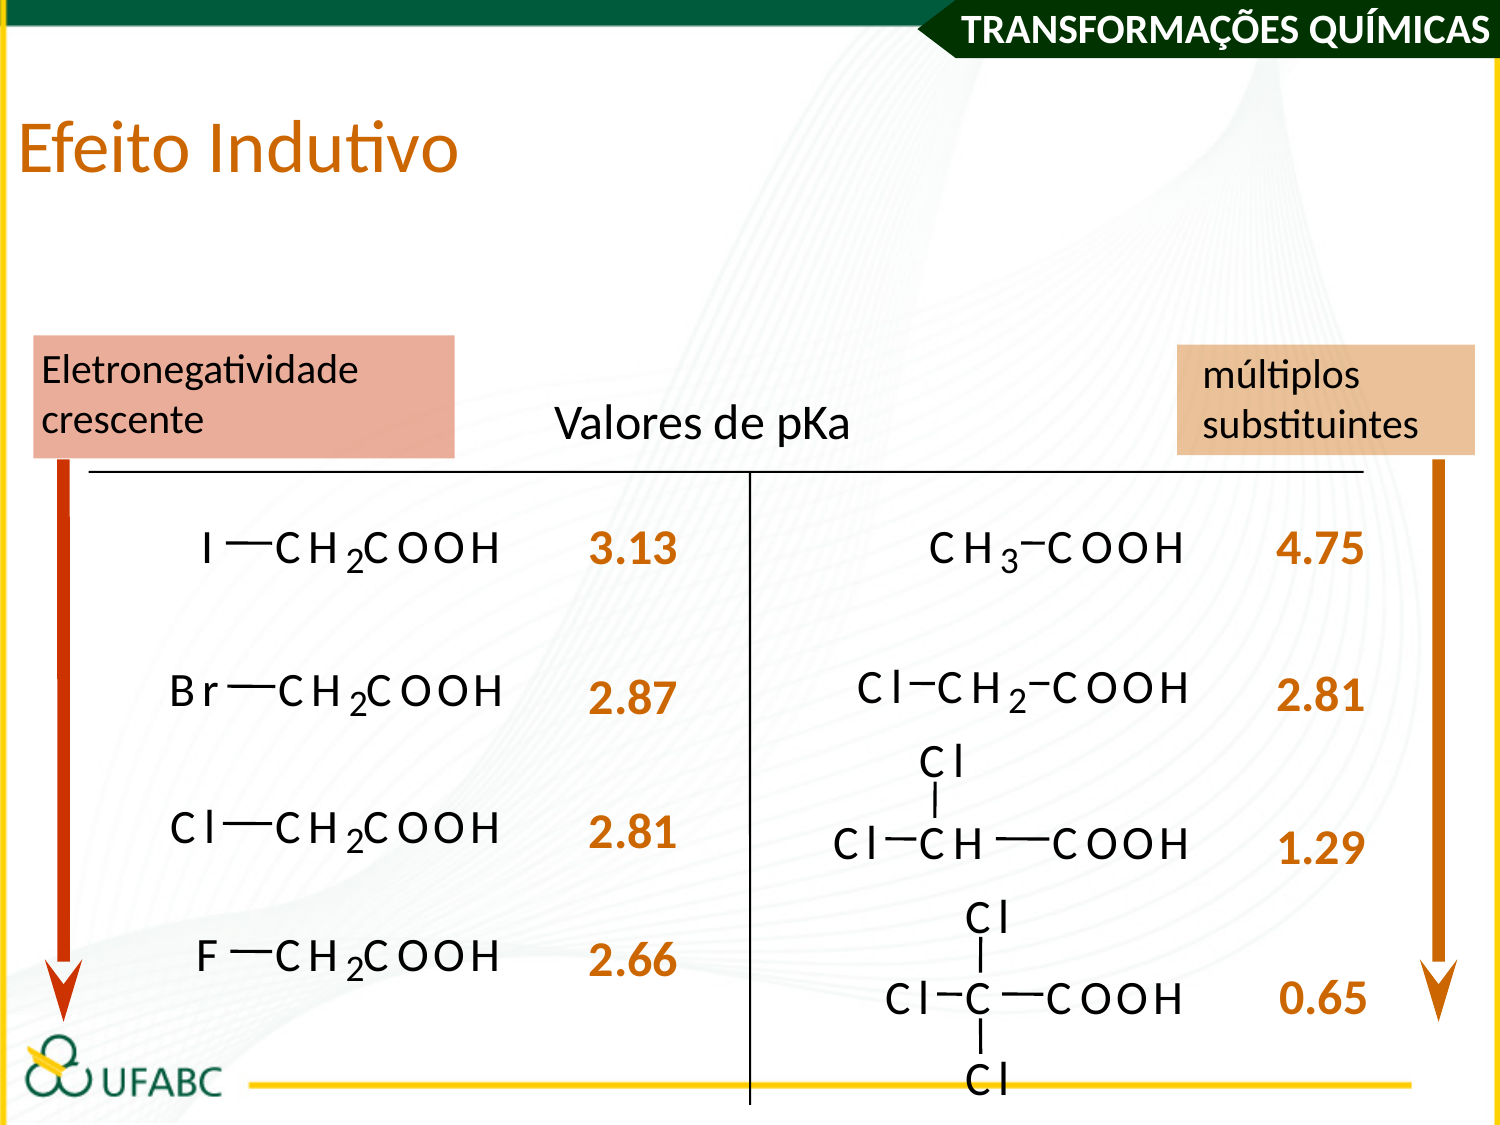

Efeito Indutivo

múltiplos
substituintes
Eletronegatividade
crescente

Valores de pKa

3.13
4.75
I
C
H
C
O
O
H
C
H
C
O
O
H
2
3

2.81
C
l
C
H
C
O
O
H
2.87
B
r
C
H
C
O
O
H
2
2

C
l

2.81
C
l
C
H
C
O
O
H
1.29
C
l
C
O
O
H
C
H
2

C
l
2.66
F
C
H
C
O
O
H

2

0.65
C
l
C
C
O
O
H

C
l